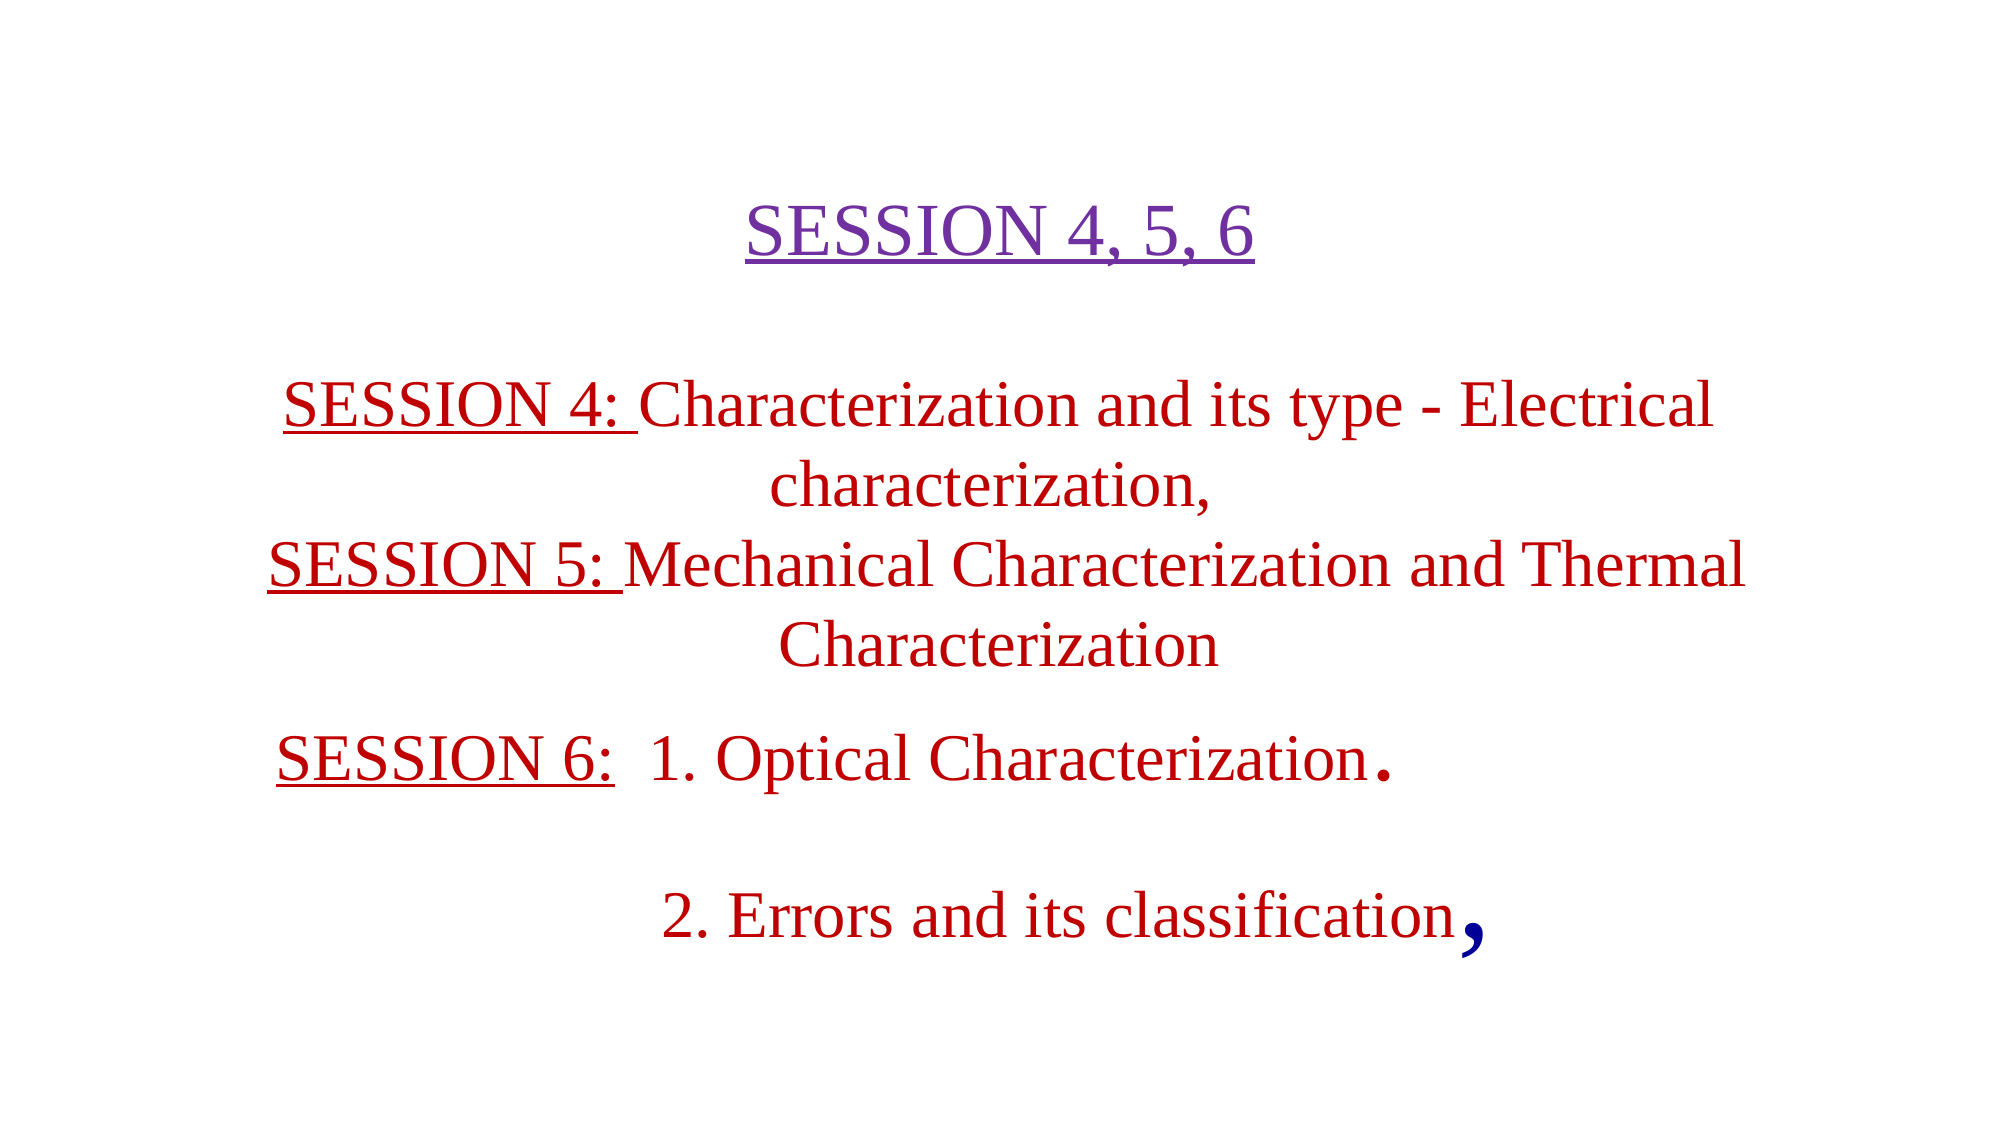

SESSION 4, 5, 6

SESSION 4: Characterization and its type - Electrical characterization,
 SESSION 5: Mechanical Characterization and Thermal Characterization
   SESSION 6:  1. Optical Characterization.
                          2. Errors and its classification,